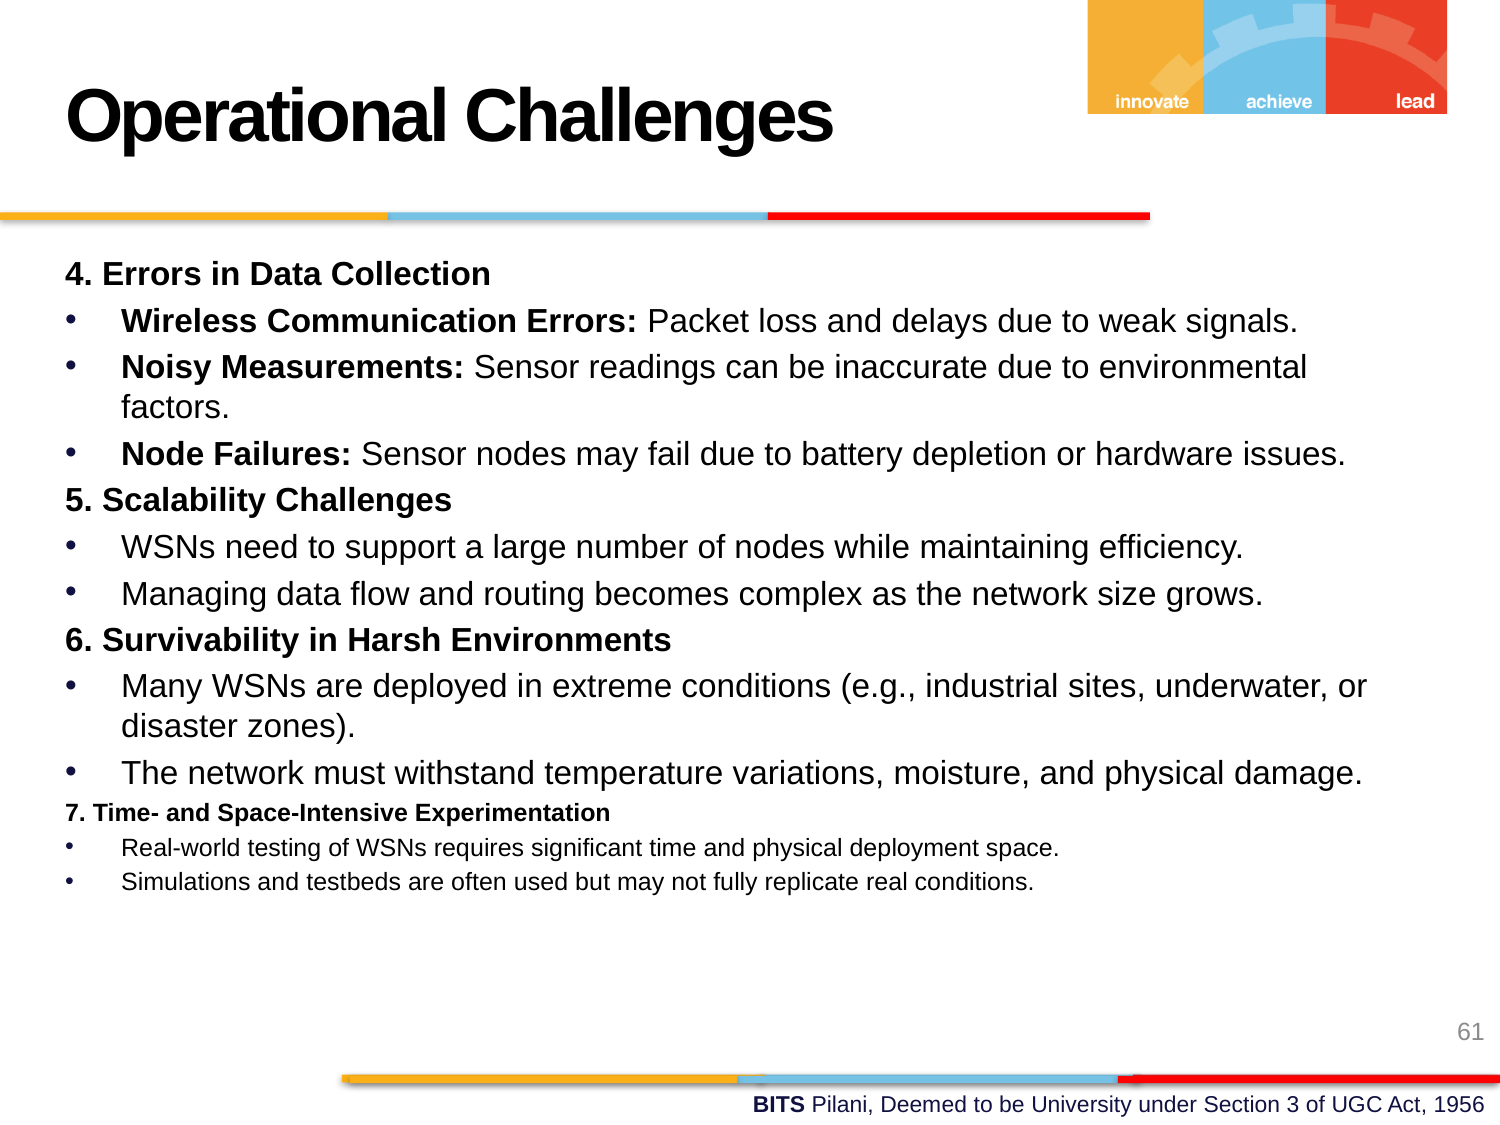

Operational Challenges
4. Errors in Data Collection
Wireless Communication Errors: Packet loss and delays due to weak signals.
Noisy Measurements: Sensor readings can be inaccurate due to environmental factors.
Node Failures: Sensor nodes may fail due to battery depletion or hardware issues.
5. Scalability Challenges
WSNs need to support a large number of nodes while maintaining efficiency.
Managing data flow and routing becomes complex as the network size grows.
6. Survivability in Harsh Environments
Many WSNs are deployed in extreme conditions (e.g., industrial sites, underwater, or disaster zones).
The network must withstand temperature variations, moisture, and physical damage.
7. Time- and Space-Intensive Experimentation
Real-world testing of WSNs requires significant time and physical deployment space.
Simulations and testbeds are often used but may not fully replicate real conditions.

61